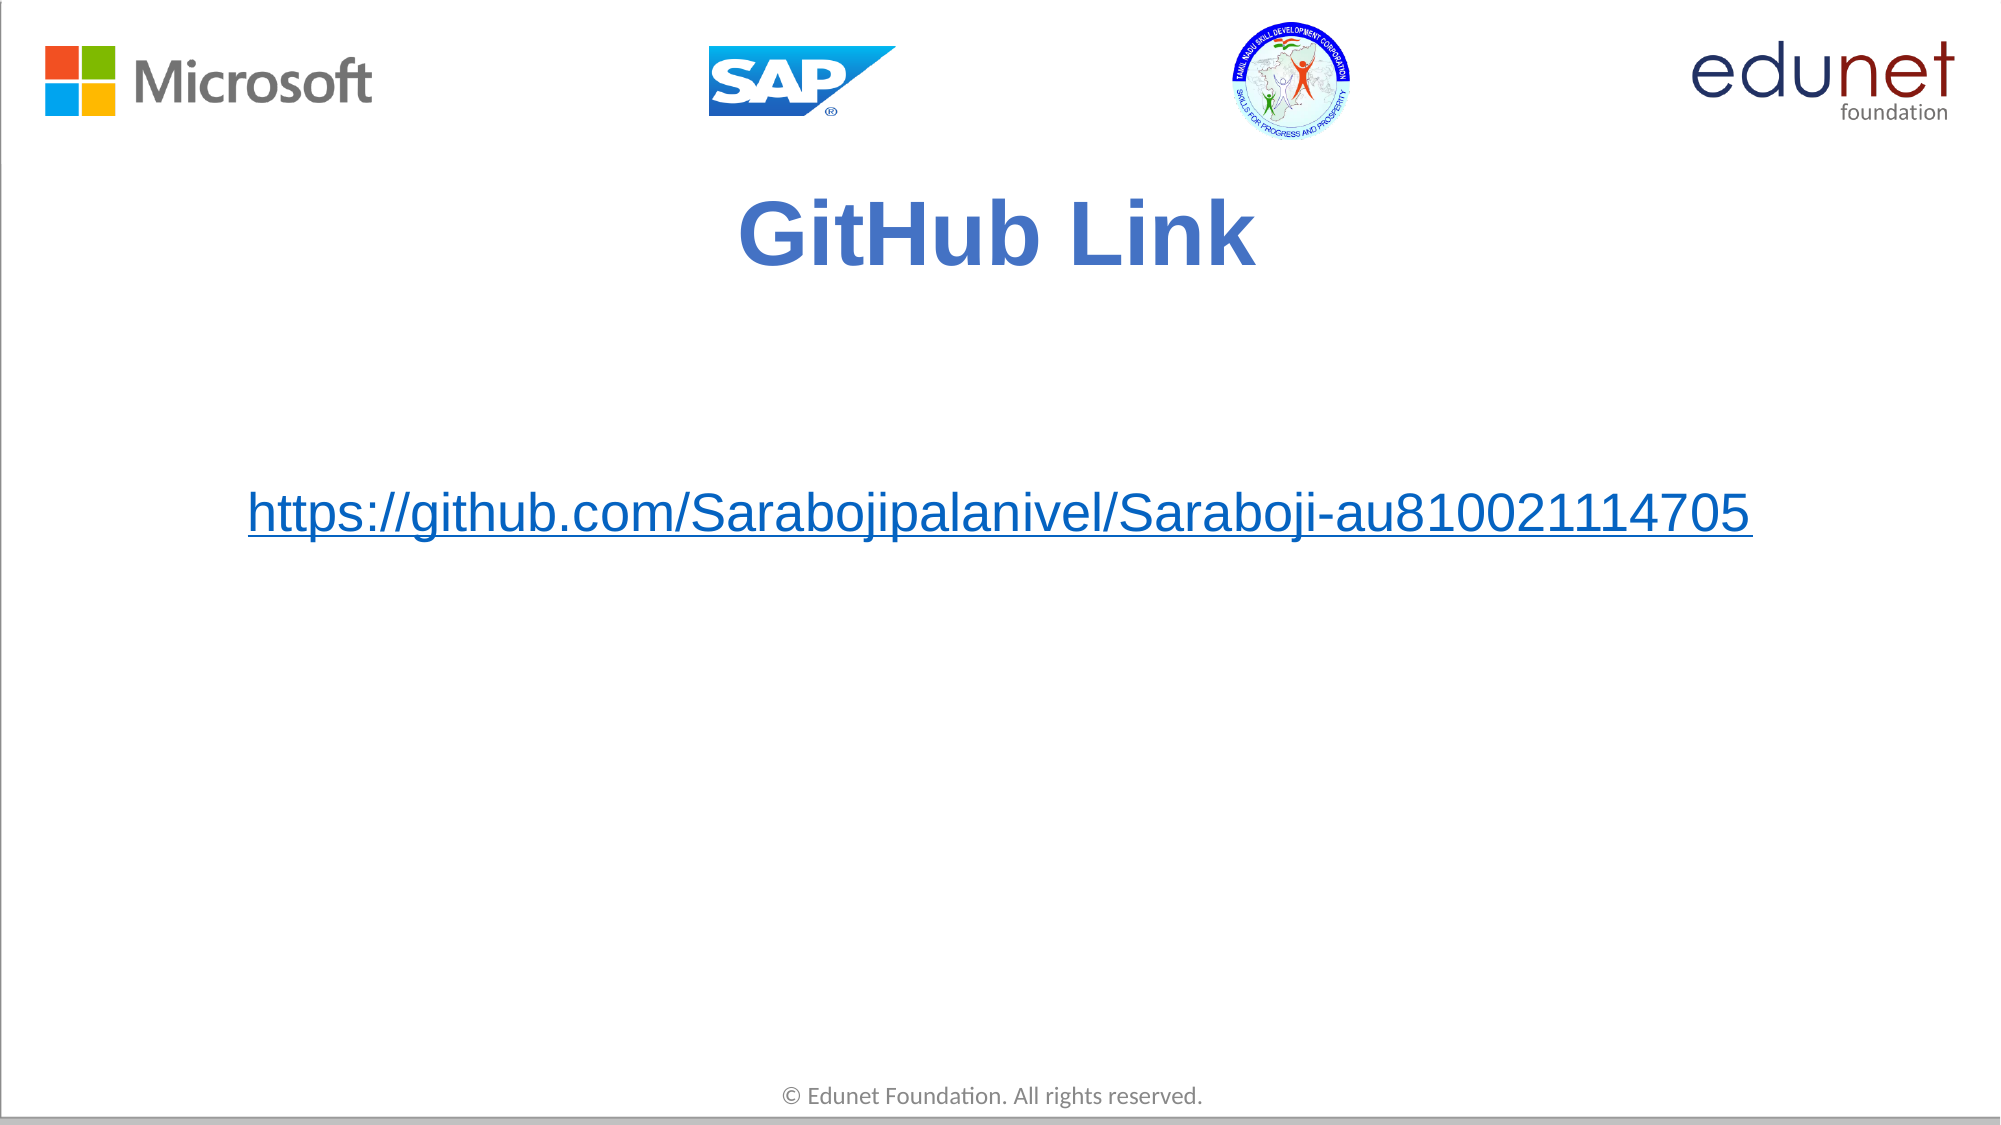

# GitHub Link
https://github.com/Sarabojipalanivel/Saraboji-au810021114705

© Edunet Foundation. All rights reserved.